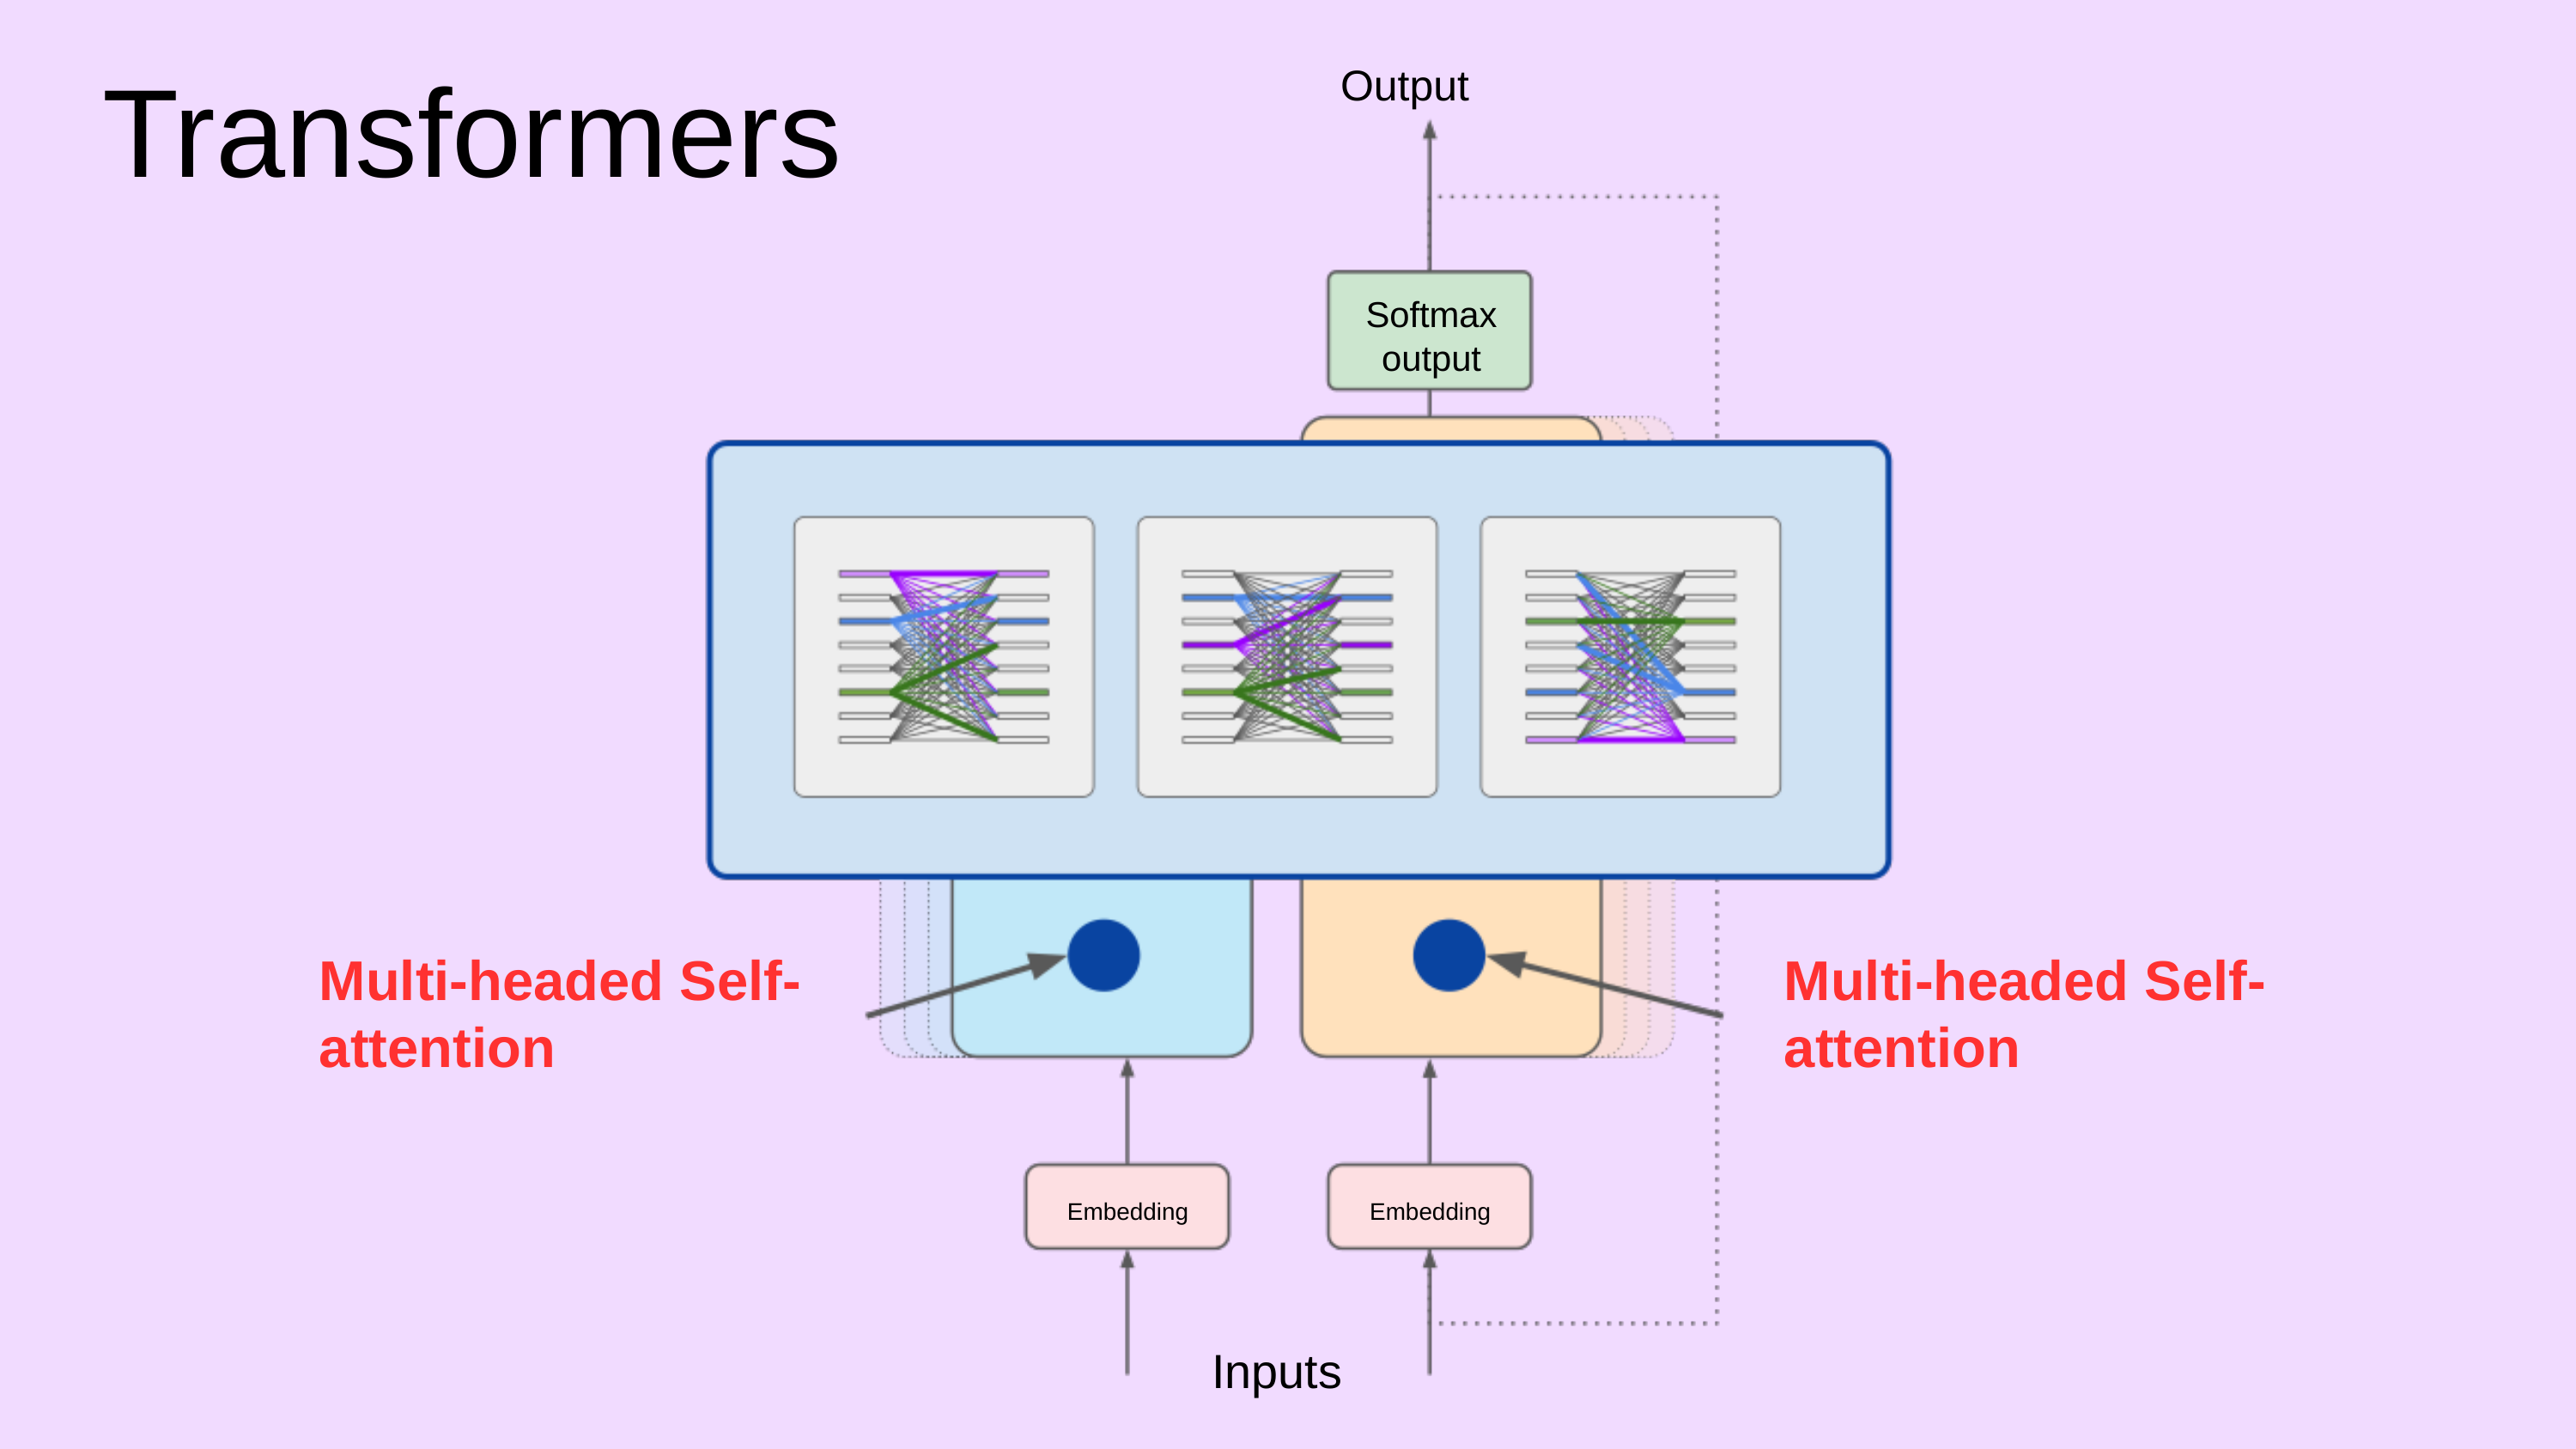

Softmax output
Multi-headed Self-attention
Multi-headed Self-attention
Embedding
Embedding
Inputs
Transformers
Output